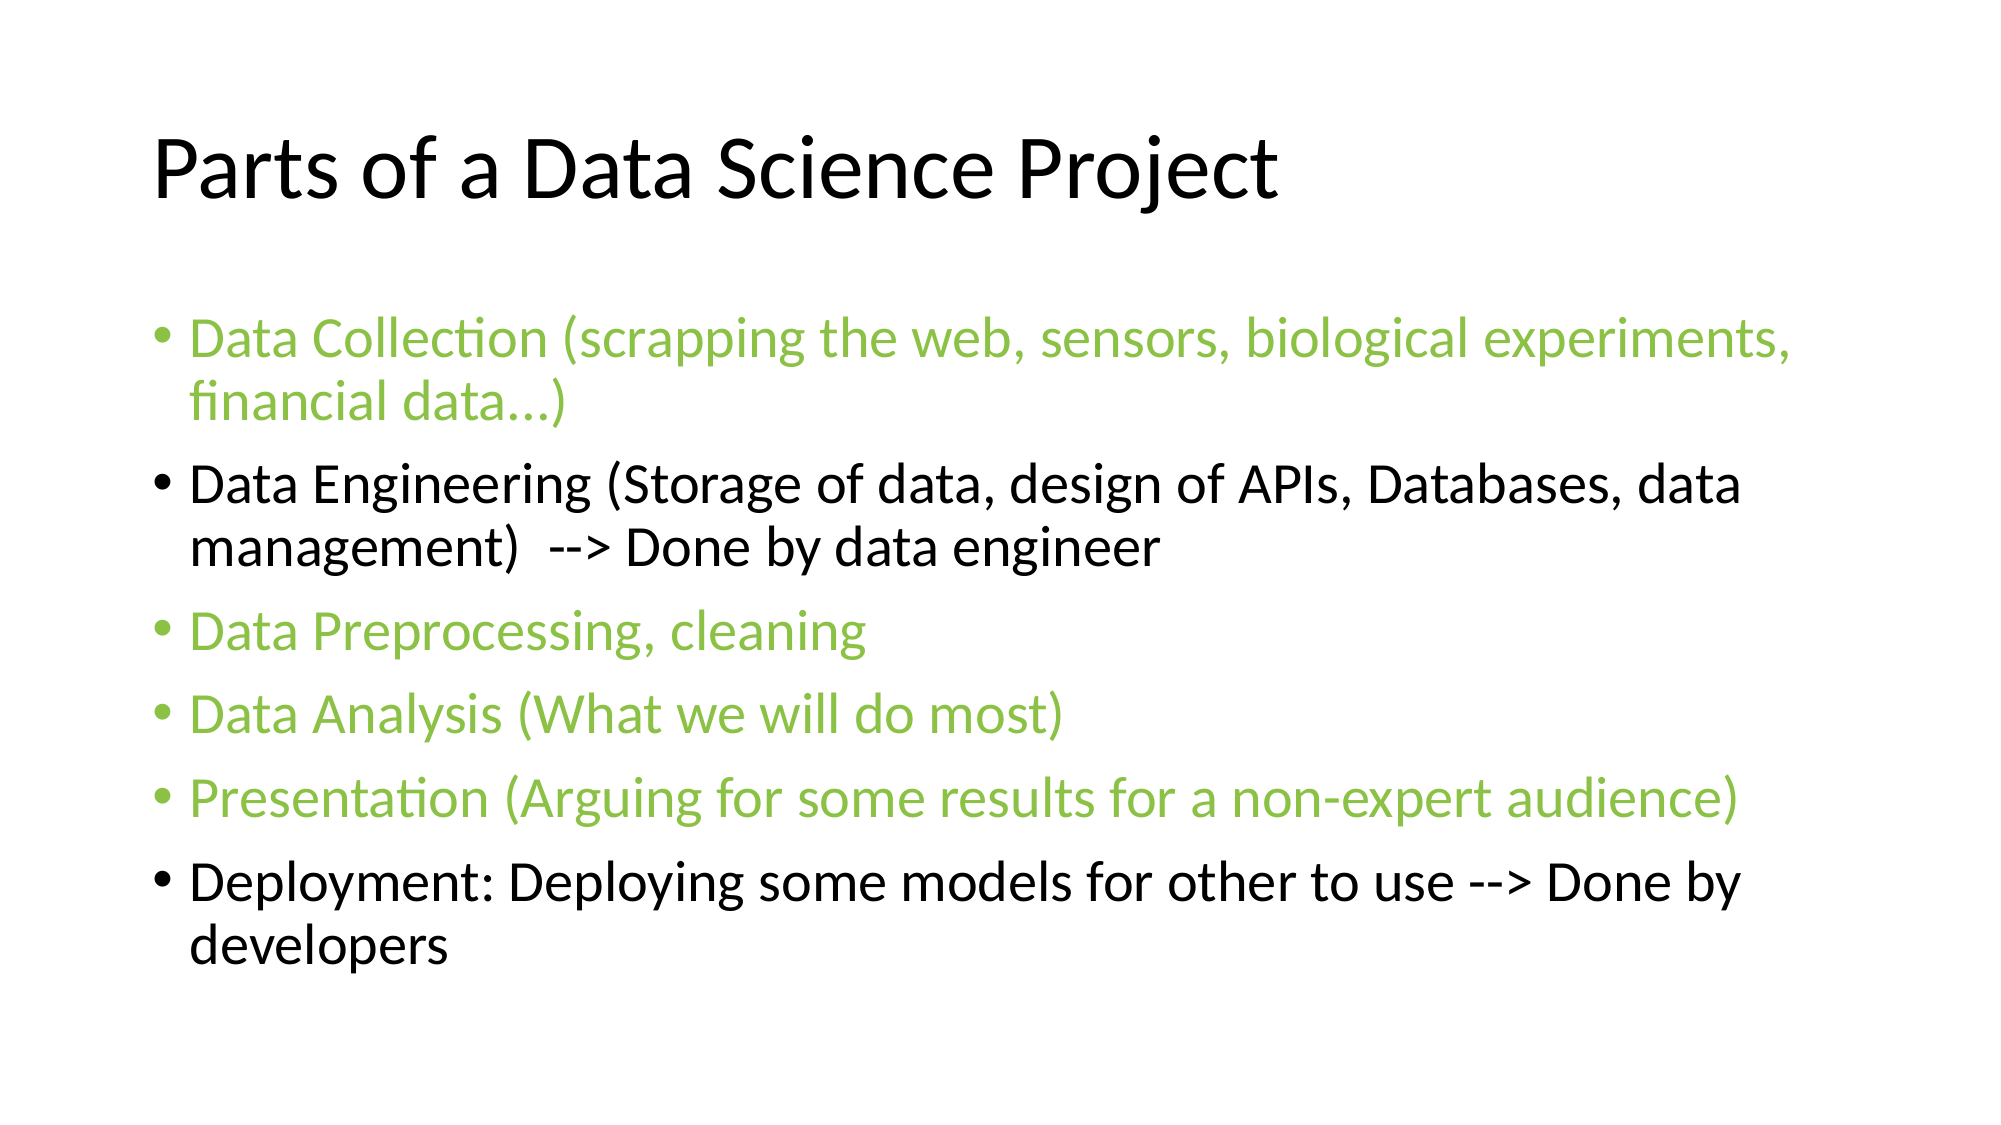

# Parts of a Data Science Project
Data Collection (scrapping the web, sensors, biological experiments, financial data...)
Data Engineering (Storage of data, design of APIs, Databases, data management)  --> Done by data engineer
Data Preprocessing, cleaning
Data Analysis (What we will do most)
Presentation (Arguing for some results for a non-expert audience)
Deployment: Deploying some models for other to use --> Done by developers